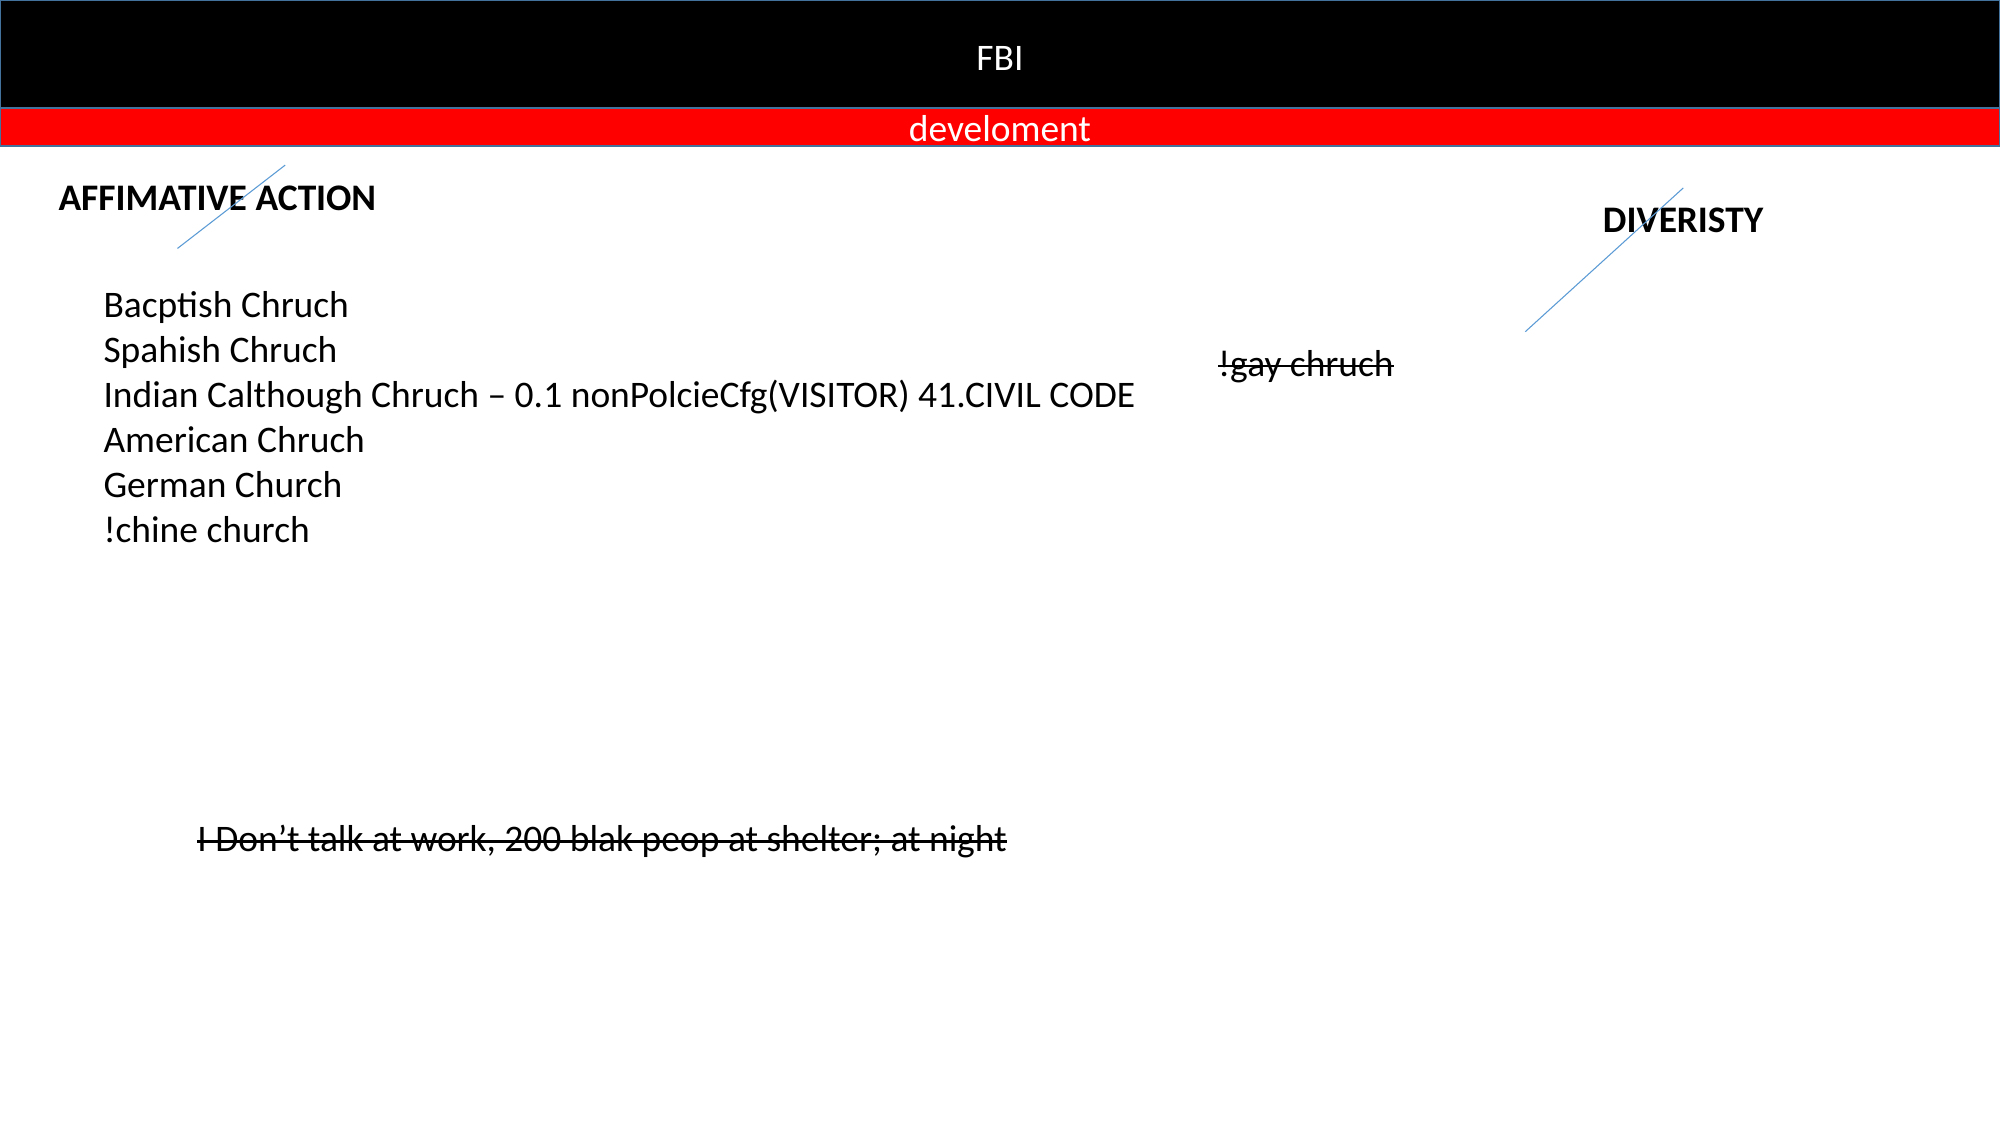

FBI
develoment
AFFIMATIVE ACTION

DIVERISTY
Bacptish Chruch
Spahish Chruch
Indian Calthough Chruch – 0.1 nonPolcieCfg(VISITOR) 41.CIVIL CODE
American Chruch
German Church
!chine church

!gay chruch
I Don’t talk at work, 200 blak peop at shelter; at night